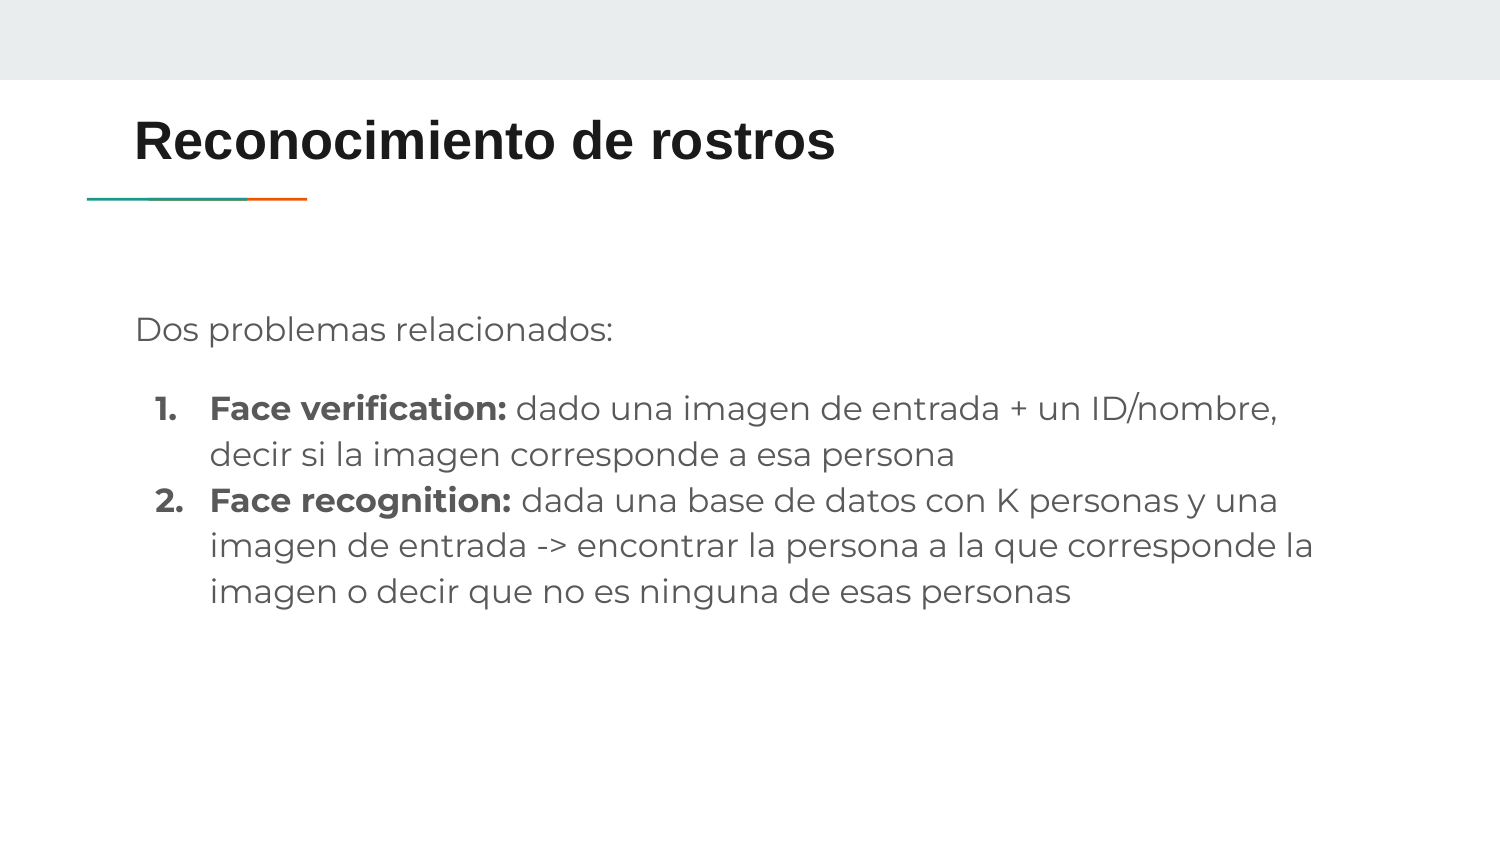

# Reconocimiento de rostros
Dos problemas relacionados:
Face verification: dado una imagen de entrada + un ID/nombre, decir si la imagen corresponde a esa persona
Face recognition: dada una base de datos con K personas y una imagen de entrada -> encontrar la persona a la que corresponde la imagen o decir que no es ninguna de esas personas